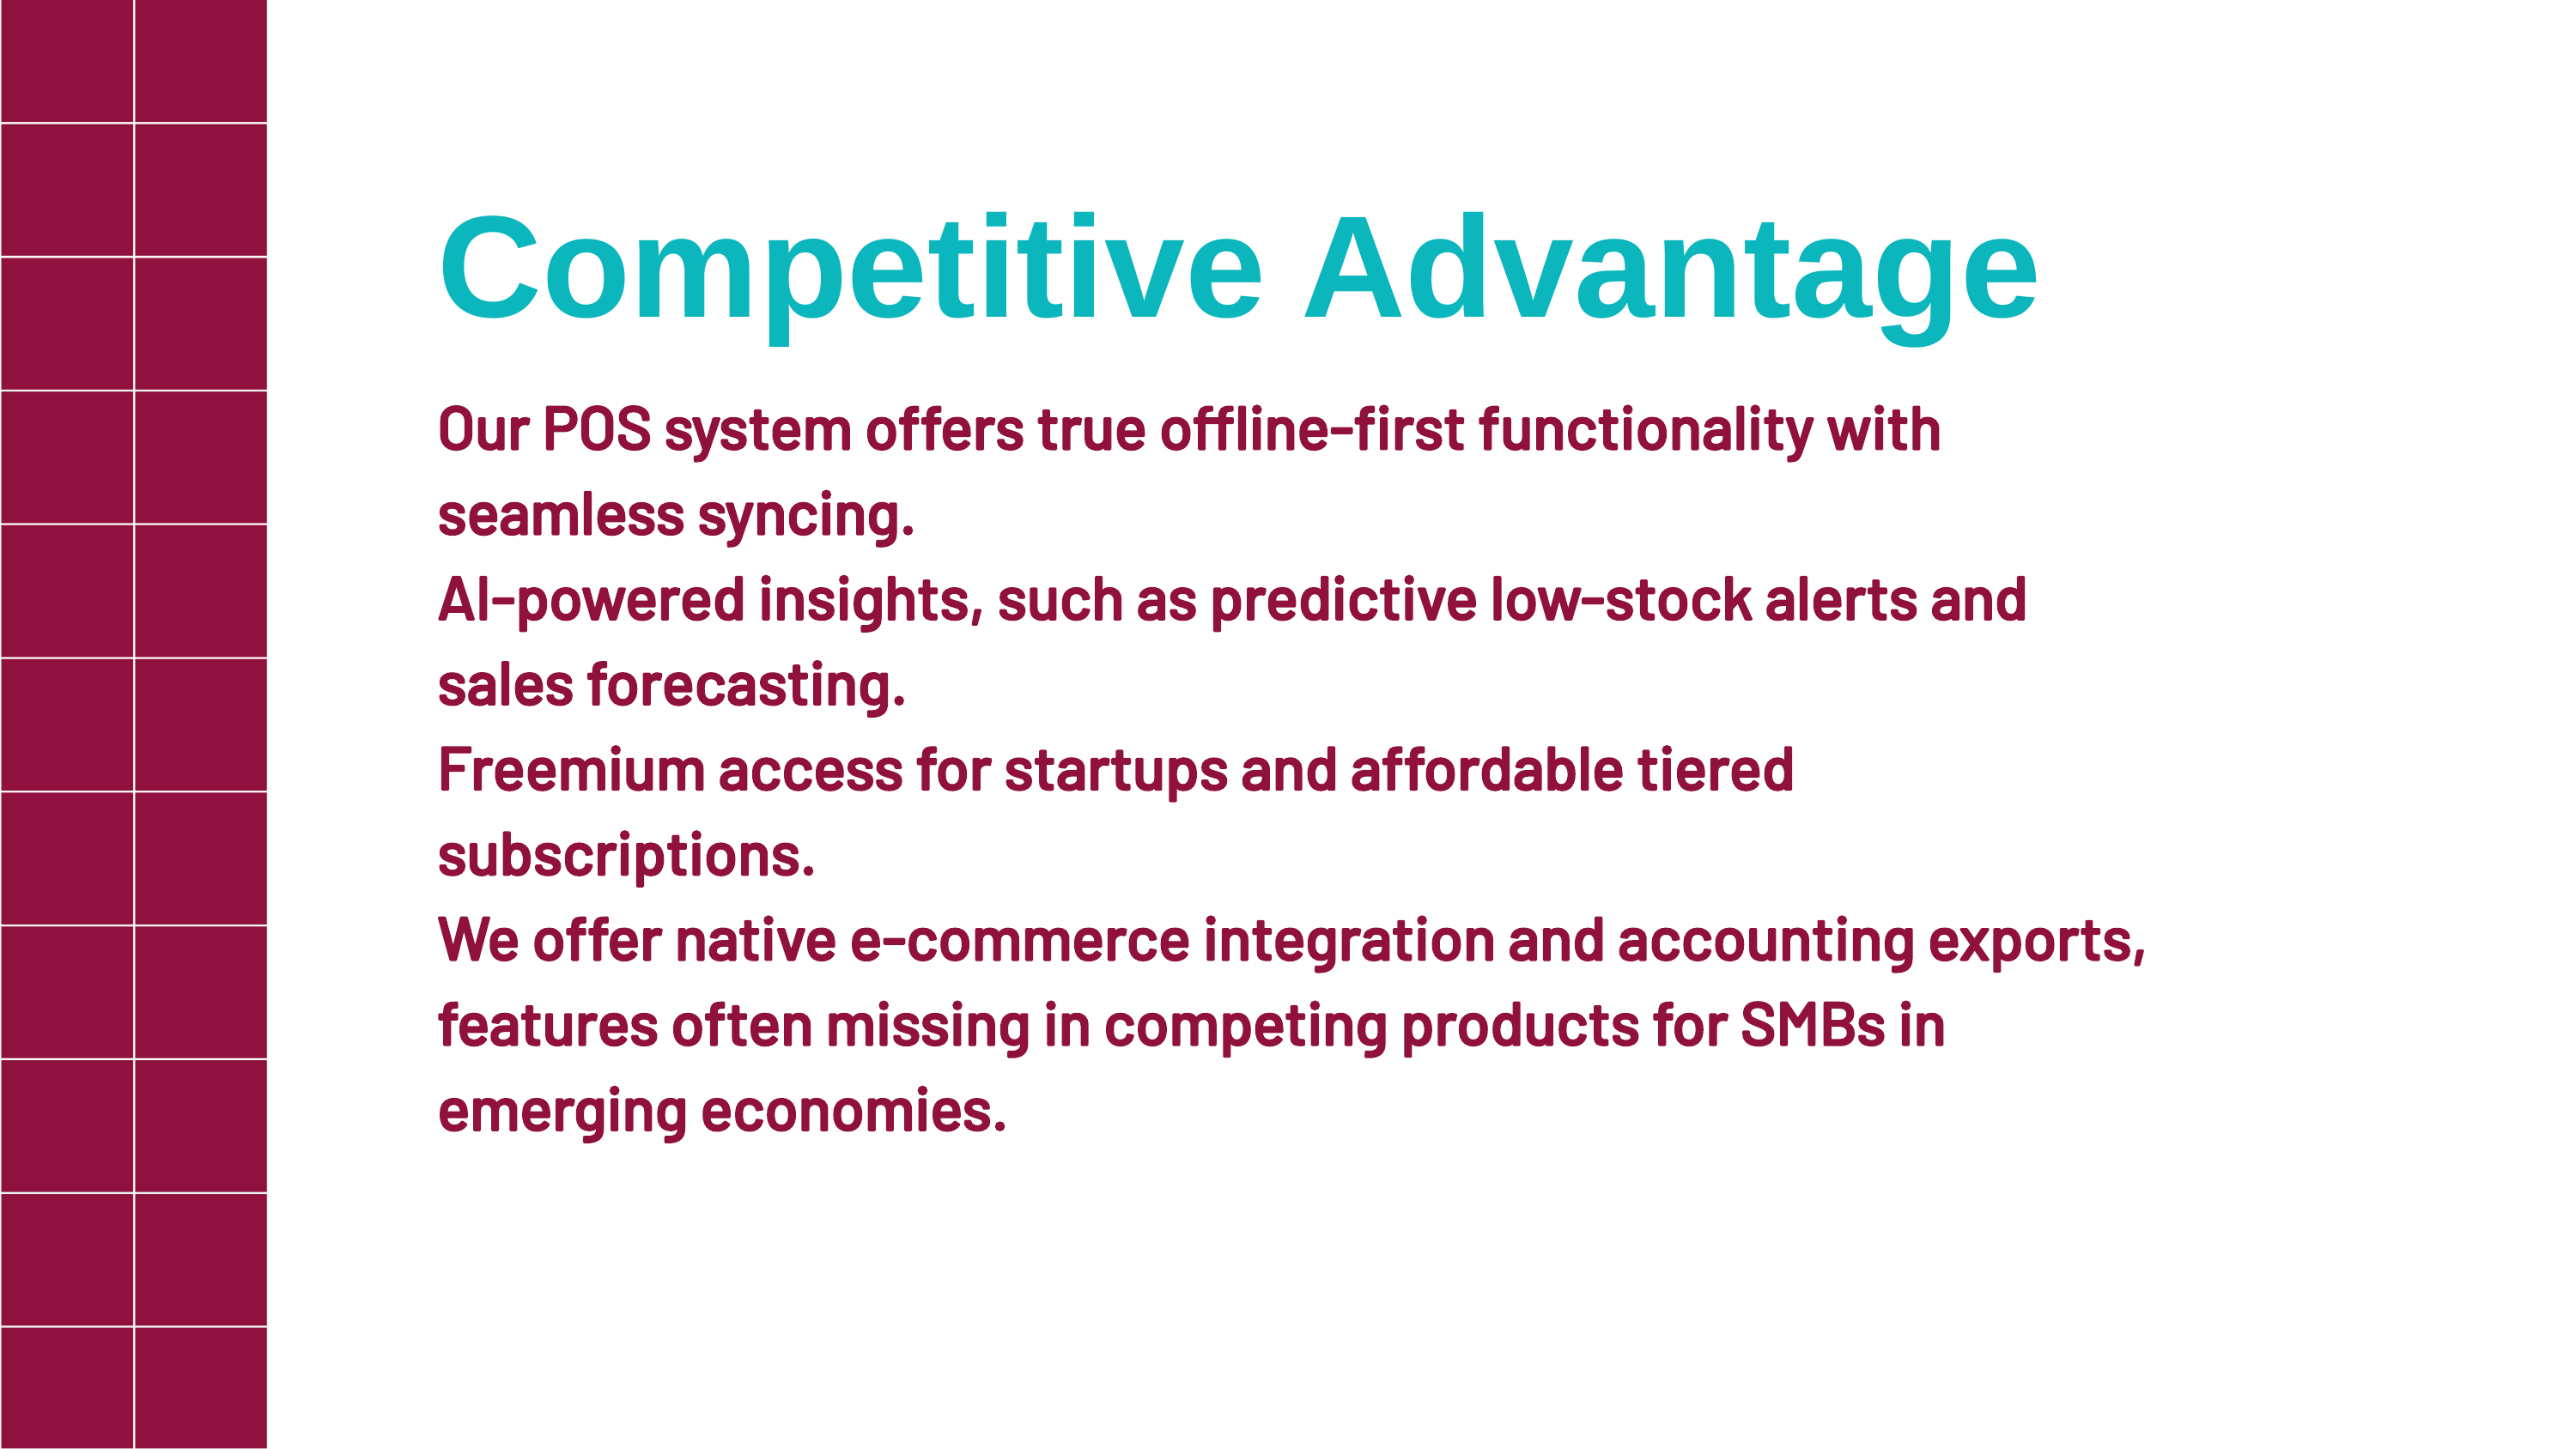

Competitive Advantage
Our POS system offers true offline-first functionality with seamless syncing.
AI-powered insights, such as predictive low-stock alerts and sales forecasting.
Freemium access for startups and affordable tiered subscriptions.
We offer native e-commerce integration and accounting exports, features often missing in competing products for SMBs in emerging economies.